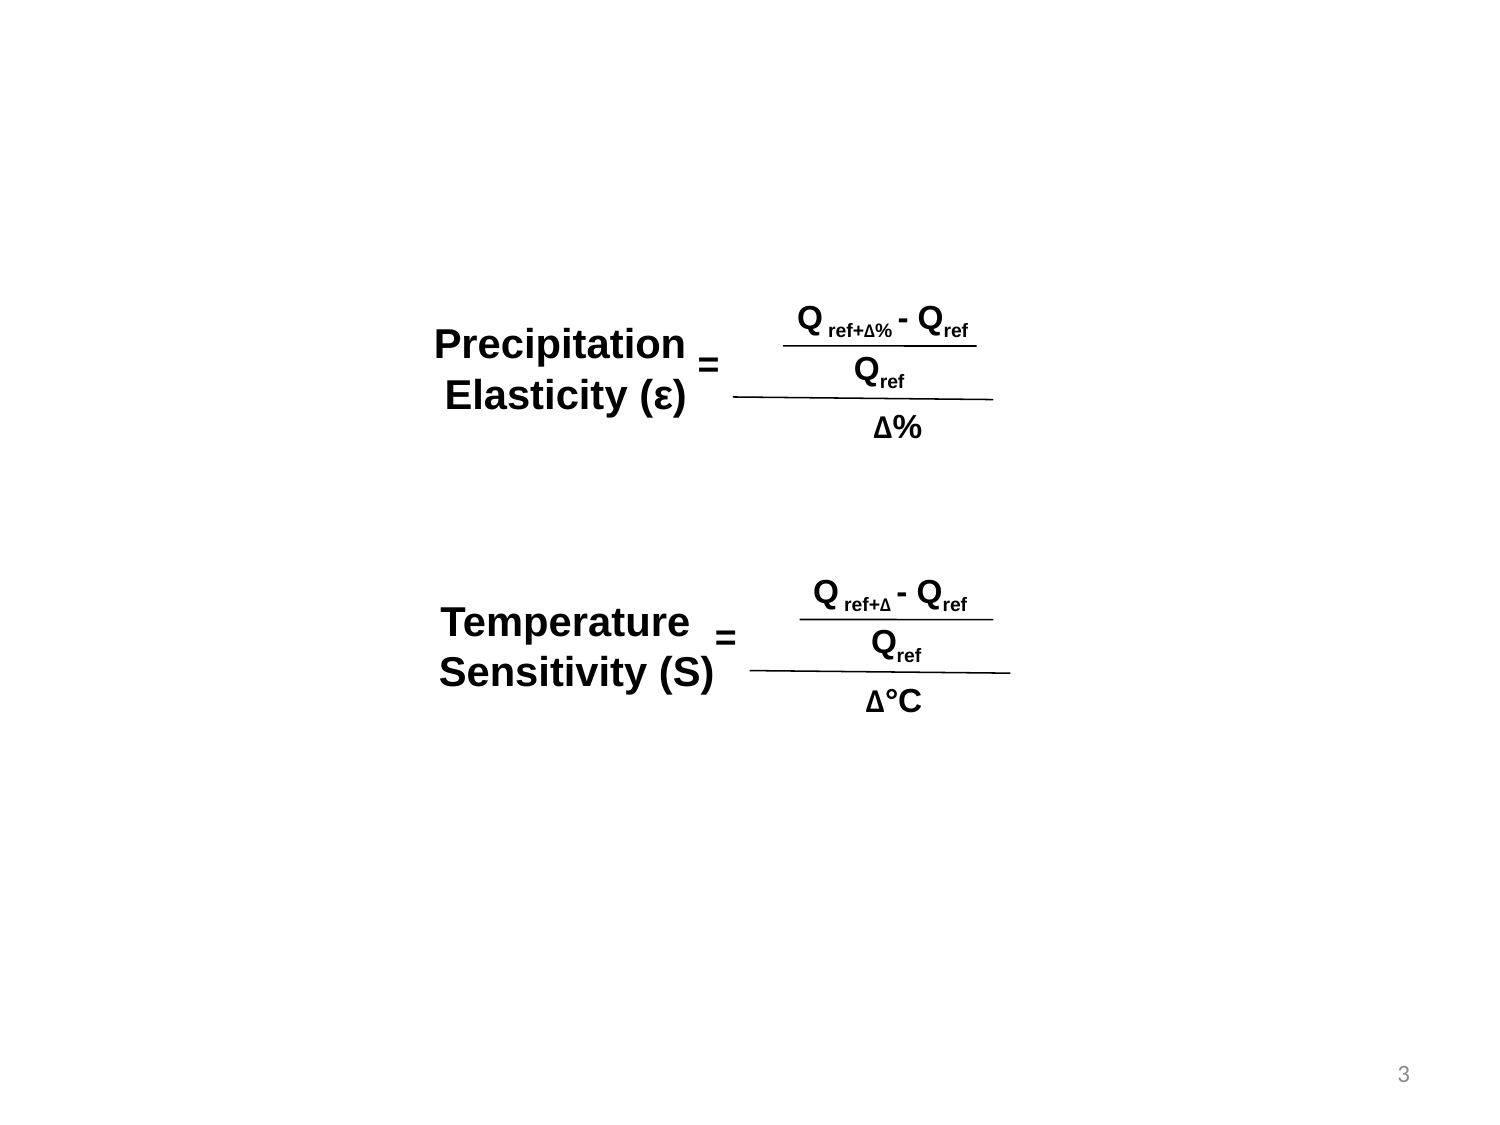

Q ref+Δ% - Qref
Precipitation
Elasticity (ε)
=
Qref

       Δ%
Q ref+Δ - Qref
Temperature
Sensitivity (S)
=
Qref

Δ°C
3